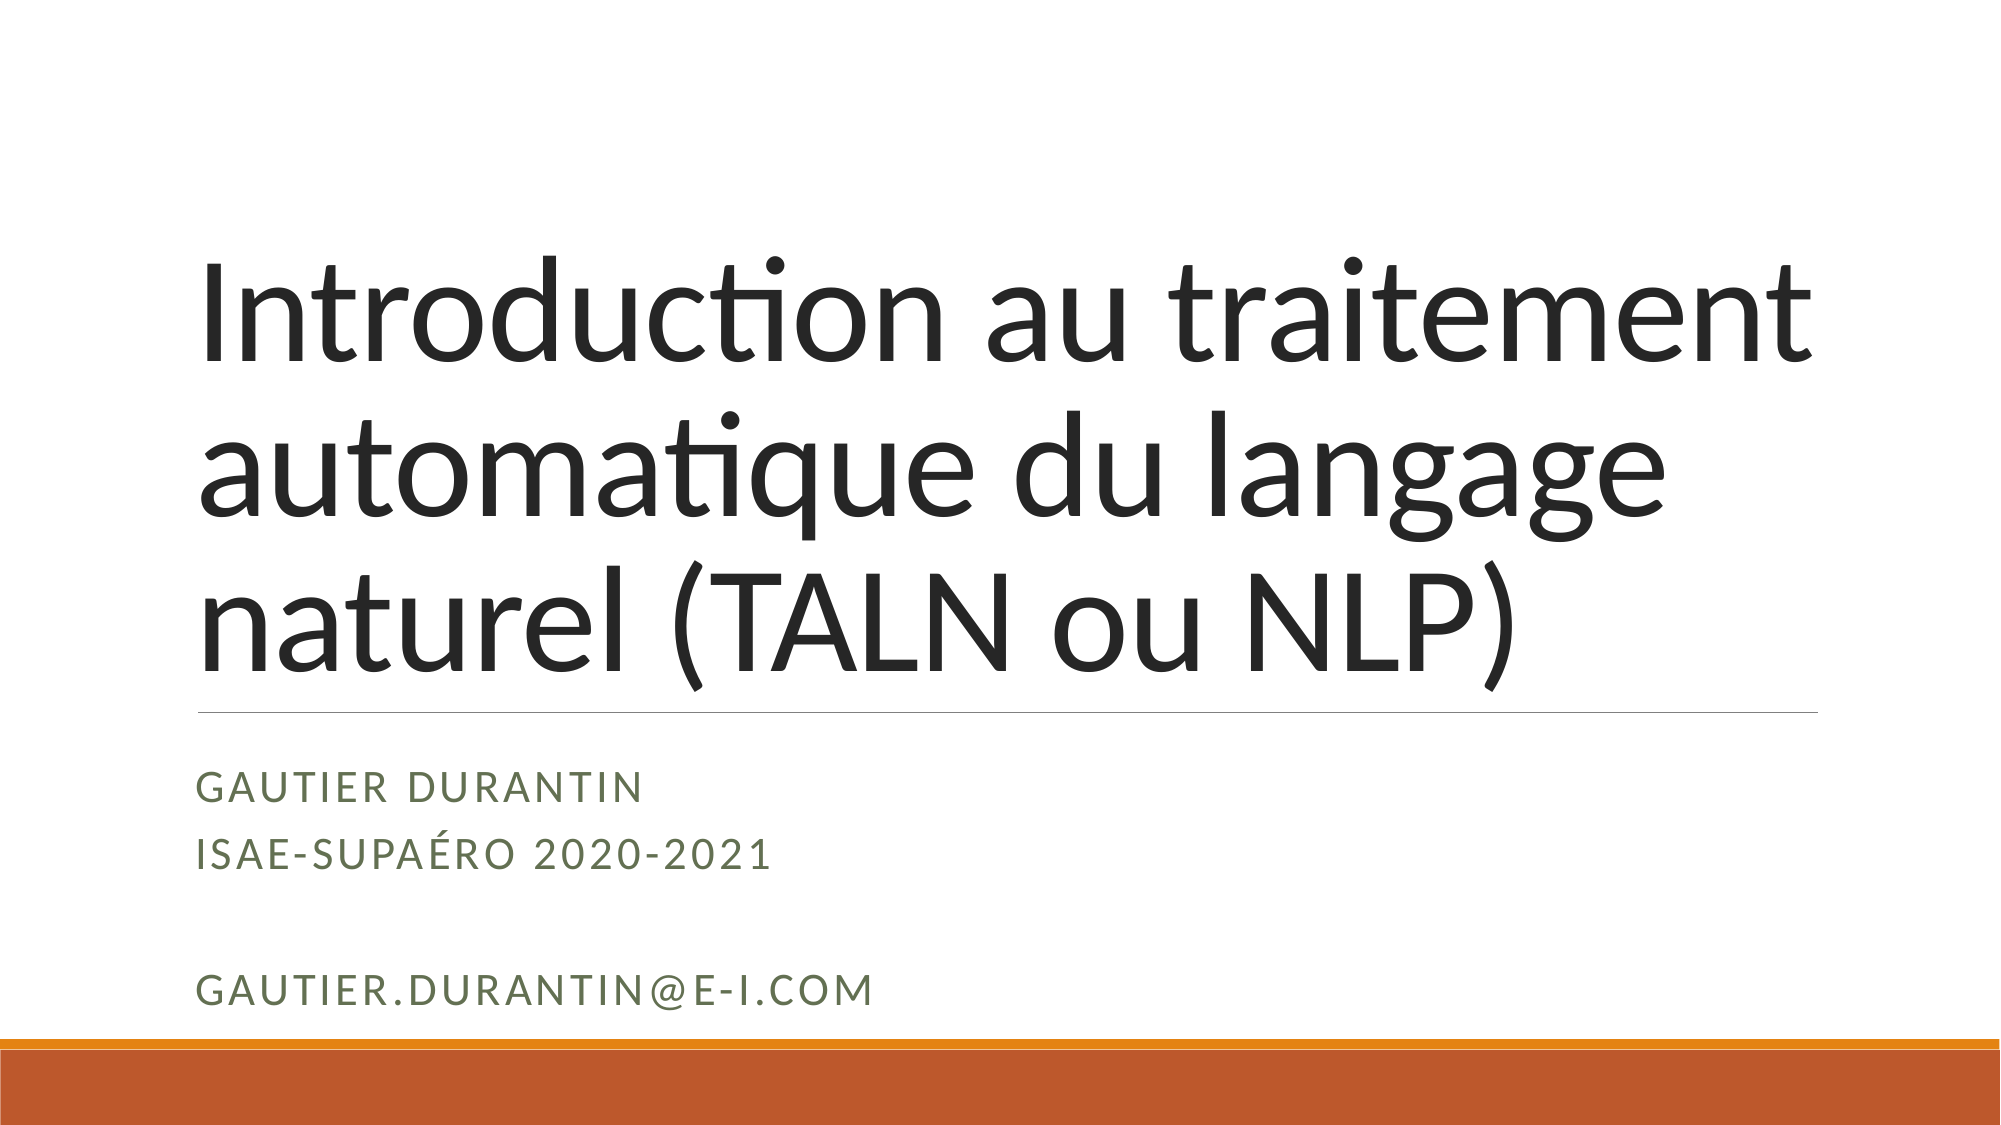

# Introduction au traitement automatique du langage naturel (TALN ou NLP)
Gautier Durantin
ISAE-Supaéro 2020-2021

Gautier.durantin@e-i.com